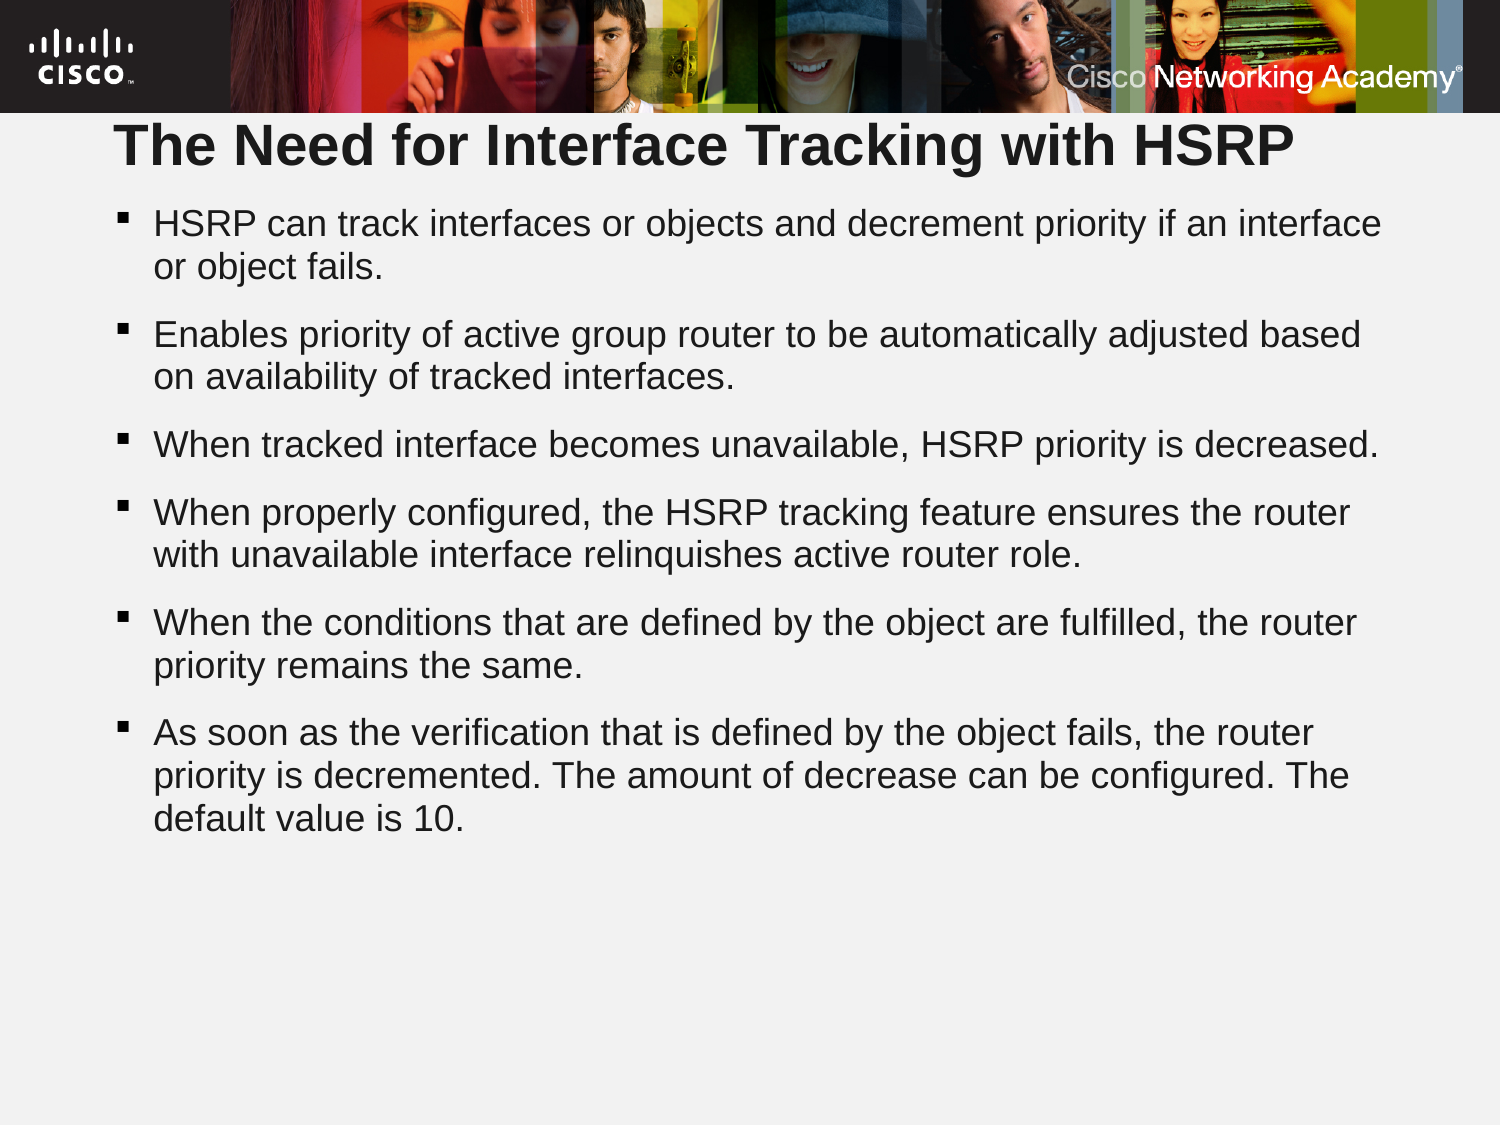

# The Need for Interface Tracking with HSRP
HSRP can track interfaces or objects and decrement priority if an interface or object fails.
Enables priority of active group router to be automatically adjusted based on availability of tracked interfaces.
When tracked interface becomes unavailable, HSRP priority is decreased.
When properly configured, the HSRP tracking feature ensures the router with unavailable interface relinquishes active router role.
When the conditions that are defined by the object are fulfilled, the router priority remains the same.
As soon as the verification that is defined by the object fails, the router priority is decremented. The amount of decrease can be configured. The default value is 10.